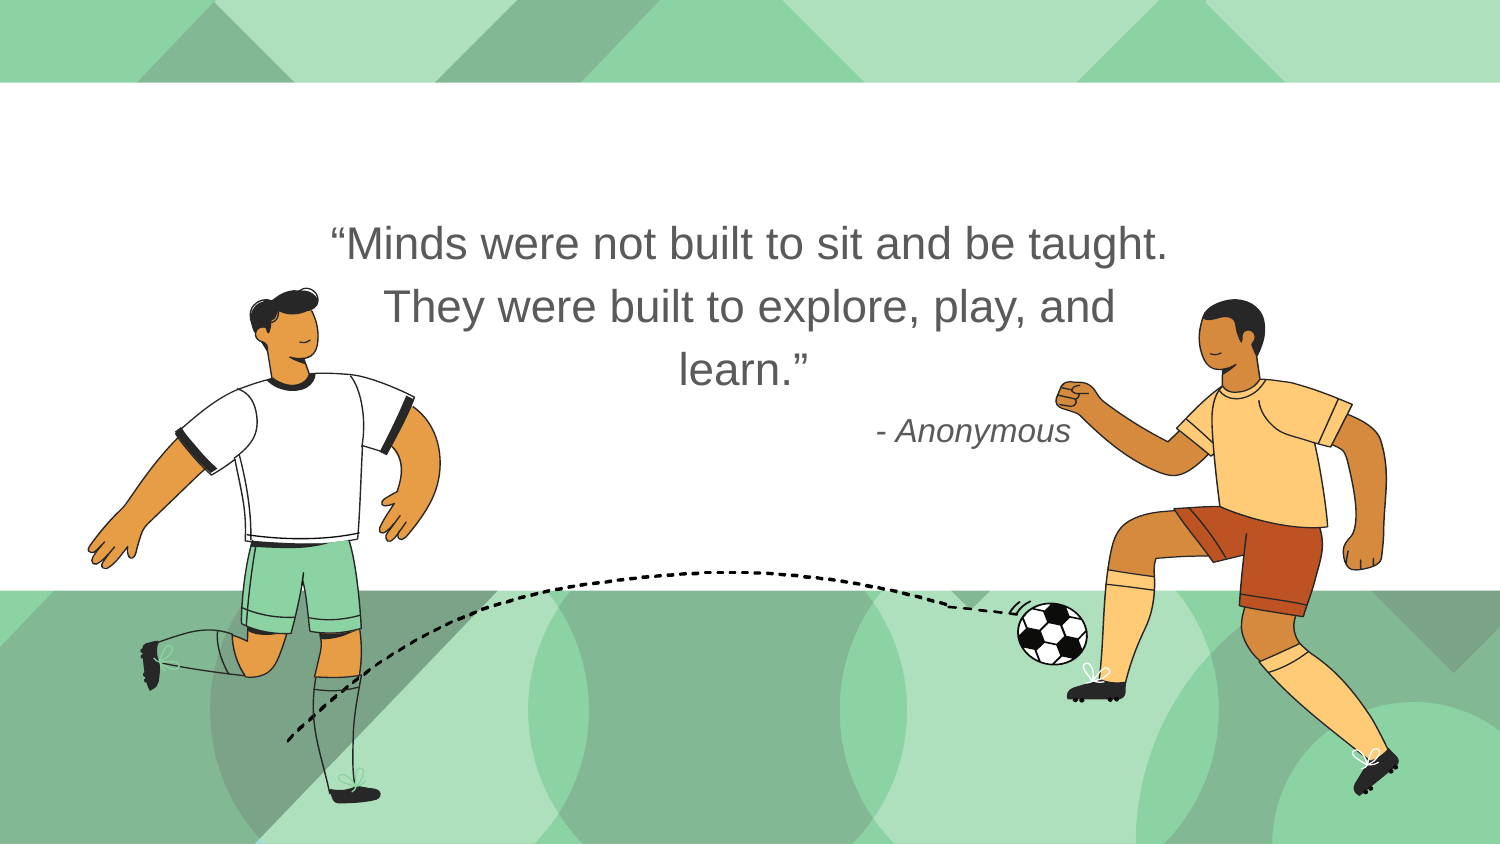

“Minds were not built to sit and be taught. They were built to explore, play, and learn.”

- Anonymous